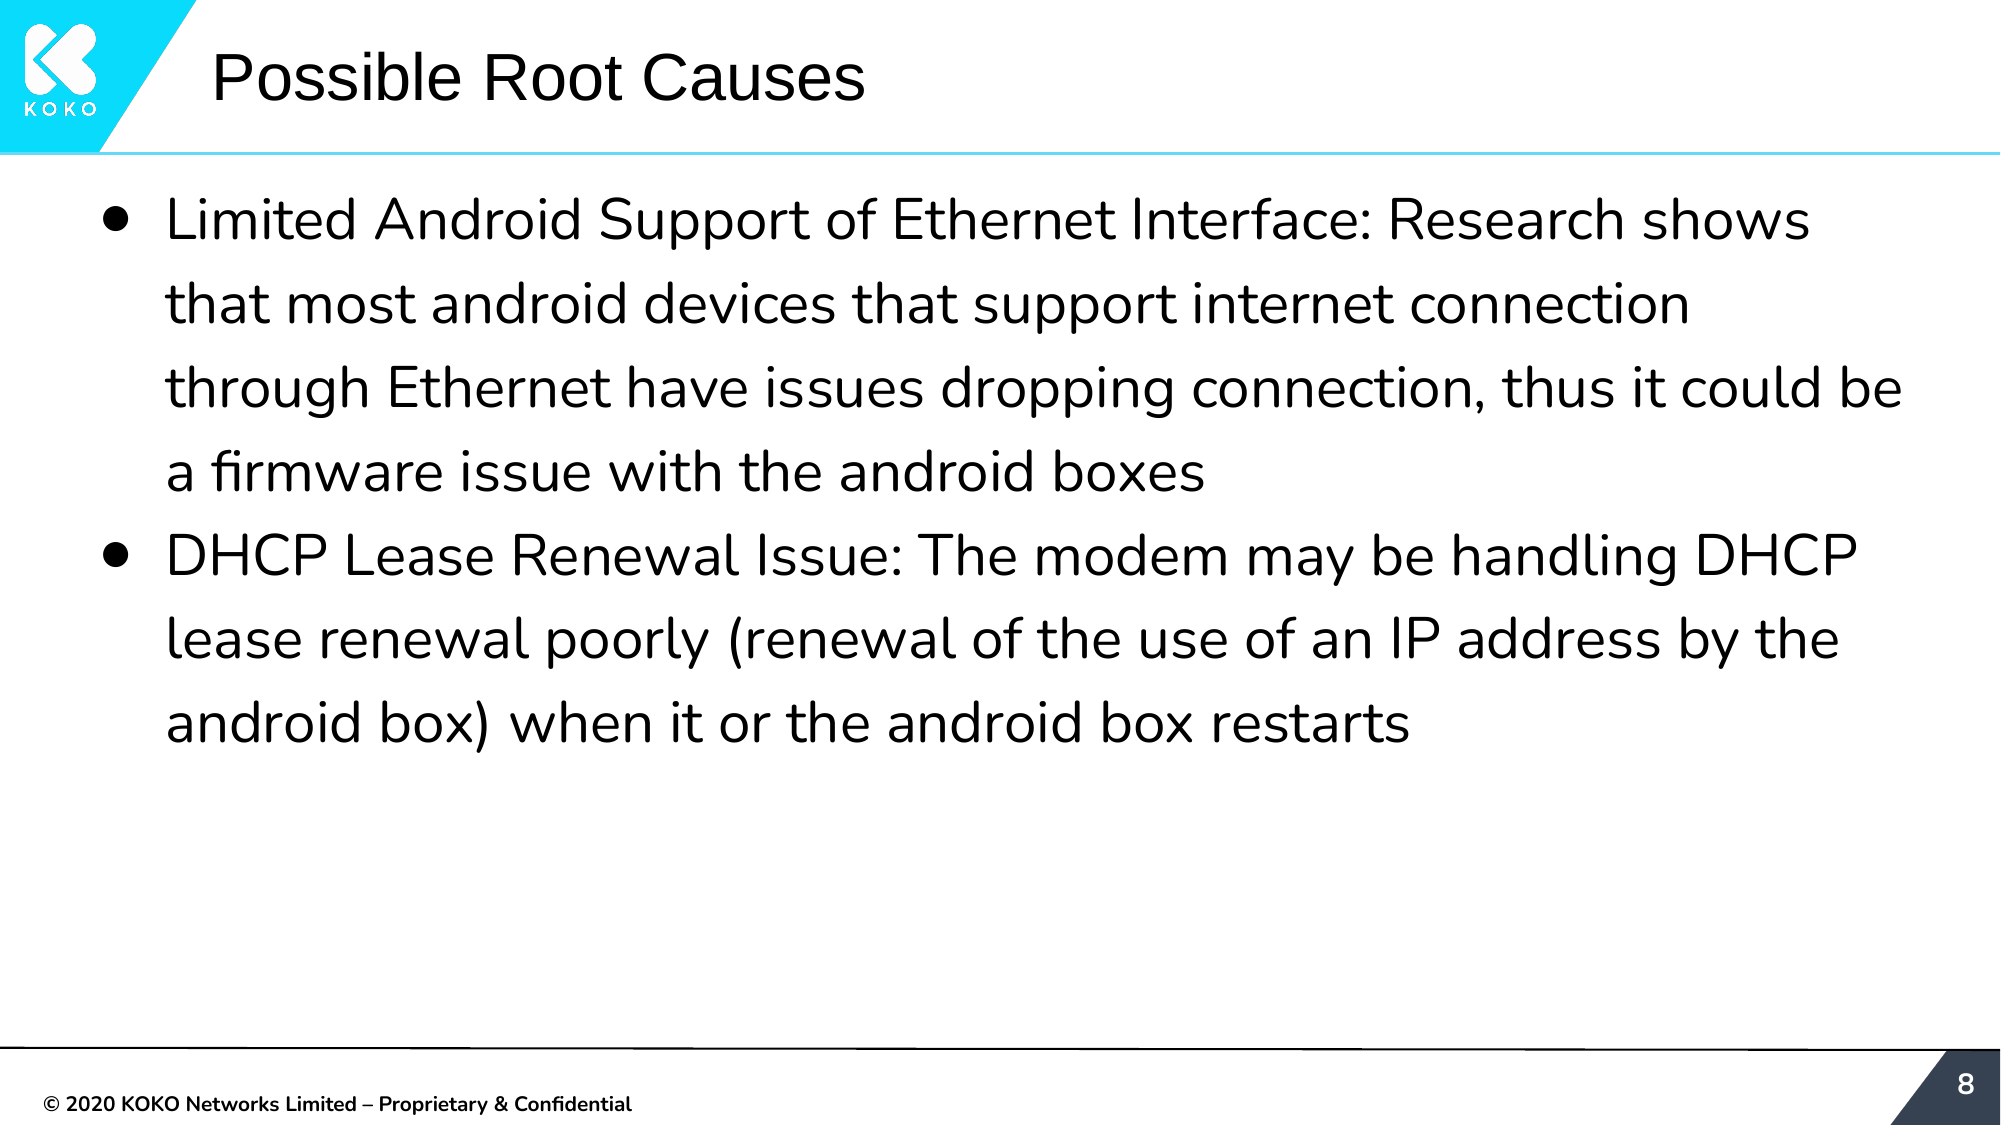

# Possible Root Causes
Limited Android Support of Ethernet Interface: Research shows that most android devices that support internet connection through Ethernet have issues dropping connection, thus it could be a firmware issue with the android boxes
DHCP Lease Renewal Issue: The modem may be handling DHCP lease renewal poorly (renewal of the use of an IP address by the android box) when it or the android box restarts
8